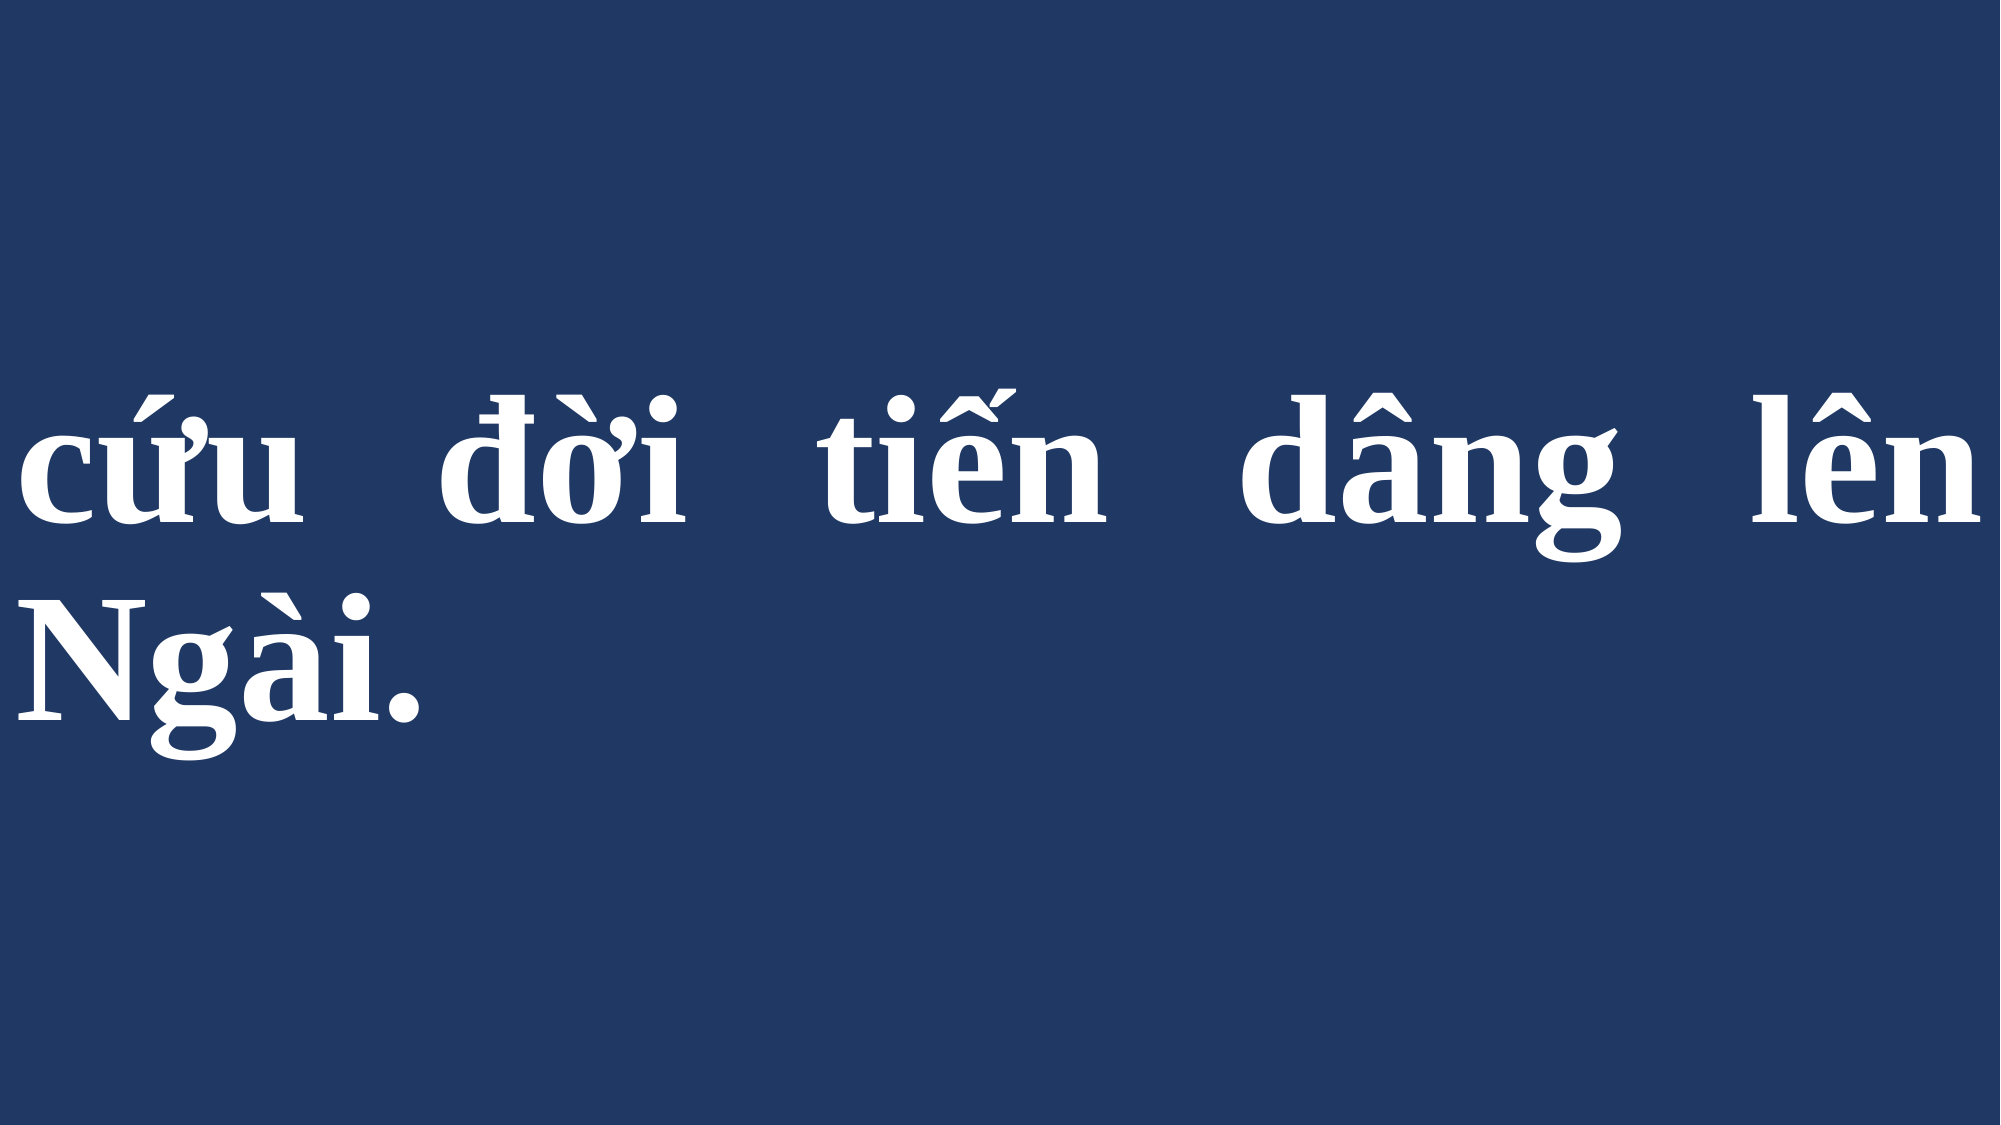

# cứu đời tiến dâng lên Ngài.